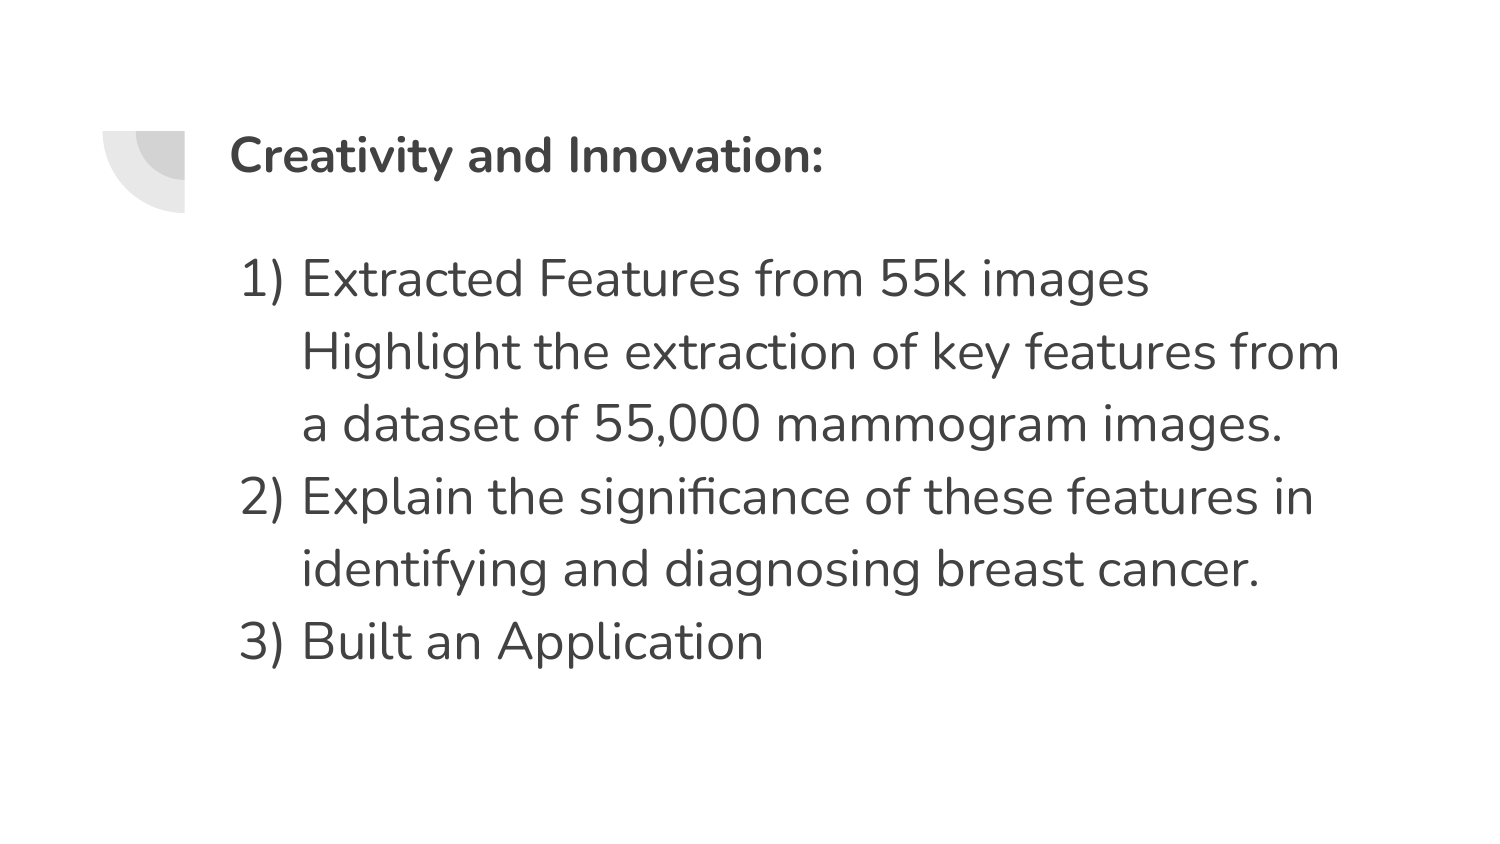

# Creativity and Innovation:
Extracted Features from 55k images
Highlight the extraction of key features from a dataset of 55,000 mammogram images.
Explain the significance of these features in identifying and diagnosing breast cancer.
Built an Application